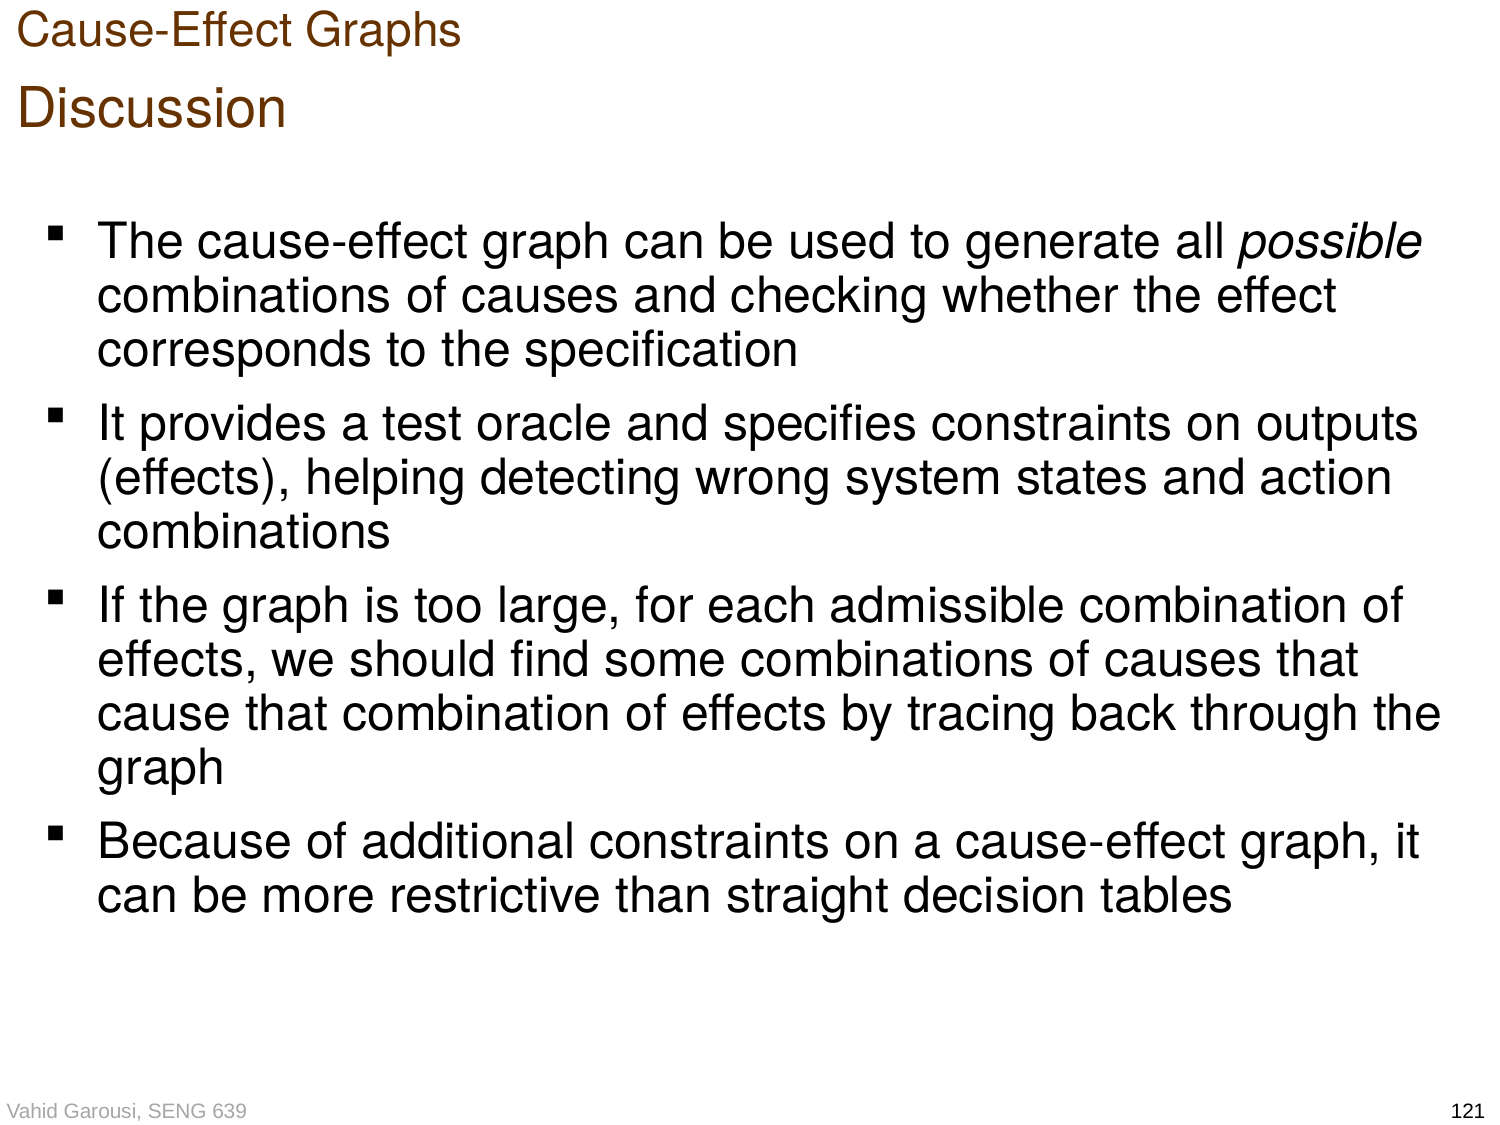

# Cause-Effect Graphs Discussion
The cause-effect graph can be used to generate all possible combinations of causes and checking whether the effect corresponds to the specification
It provides a test oracle and specifies constraints on outputs (effects), helping detecting wrong system states and action combinations
If the graph is too large, for each admissible combination of effects, we should find some combinations of causes that cause that combination of effects by tracing back through the graph
Because of additional constraints on a cause-effect graph, it can be more restrictive than straight decision tables